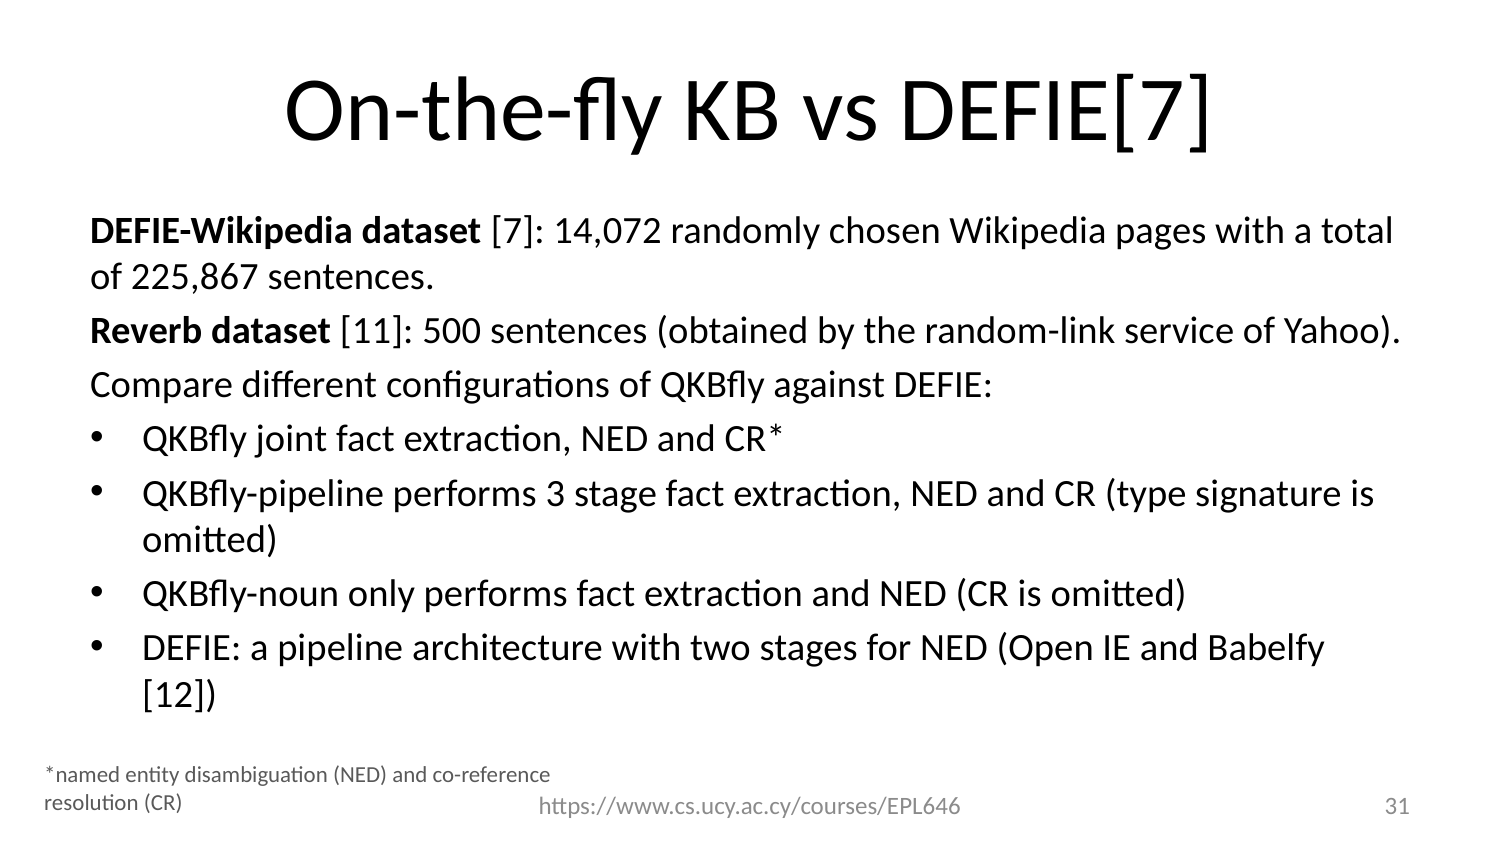

# On-the-ﬂy KB vs DEFIE[7]
DEFIE-Wikipedia dataset [7]: 14,072 randomly chosen Wikipedia pages with a total of 225,867 sentences.
Reverb dataset [11]: 500 sentences (obtained by the random-link service of Yahoo).
Compare different configurations of QKBﬂy against DEFIE:
QKBﬂy joint fact extraction, NED and CR*
QKBﬂy-pipeline performs 3 stage fact extraction, NED and CR (type signature is omitted)
QKBﬂy-noun only performs fact extraction and NED (CR is omitted)
DEFIE: a pipeline architecture with two stages for NED (Open IE and Babelfy [12])
*named entity disambiguation (NED) and co-reference resolution (CR)
https://www.cs.ucy.ac.cy/courses/EPL646
31